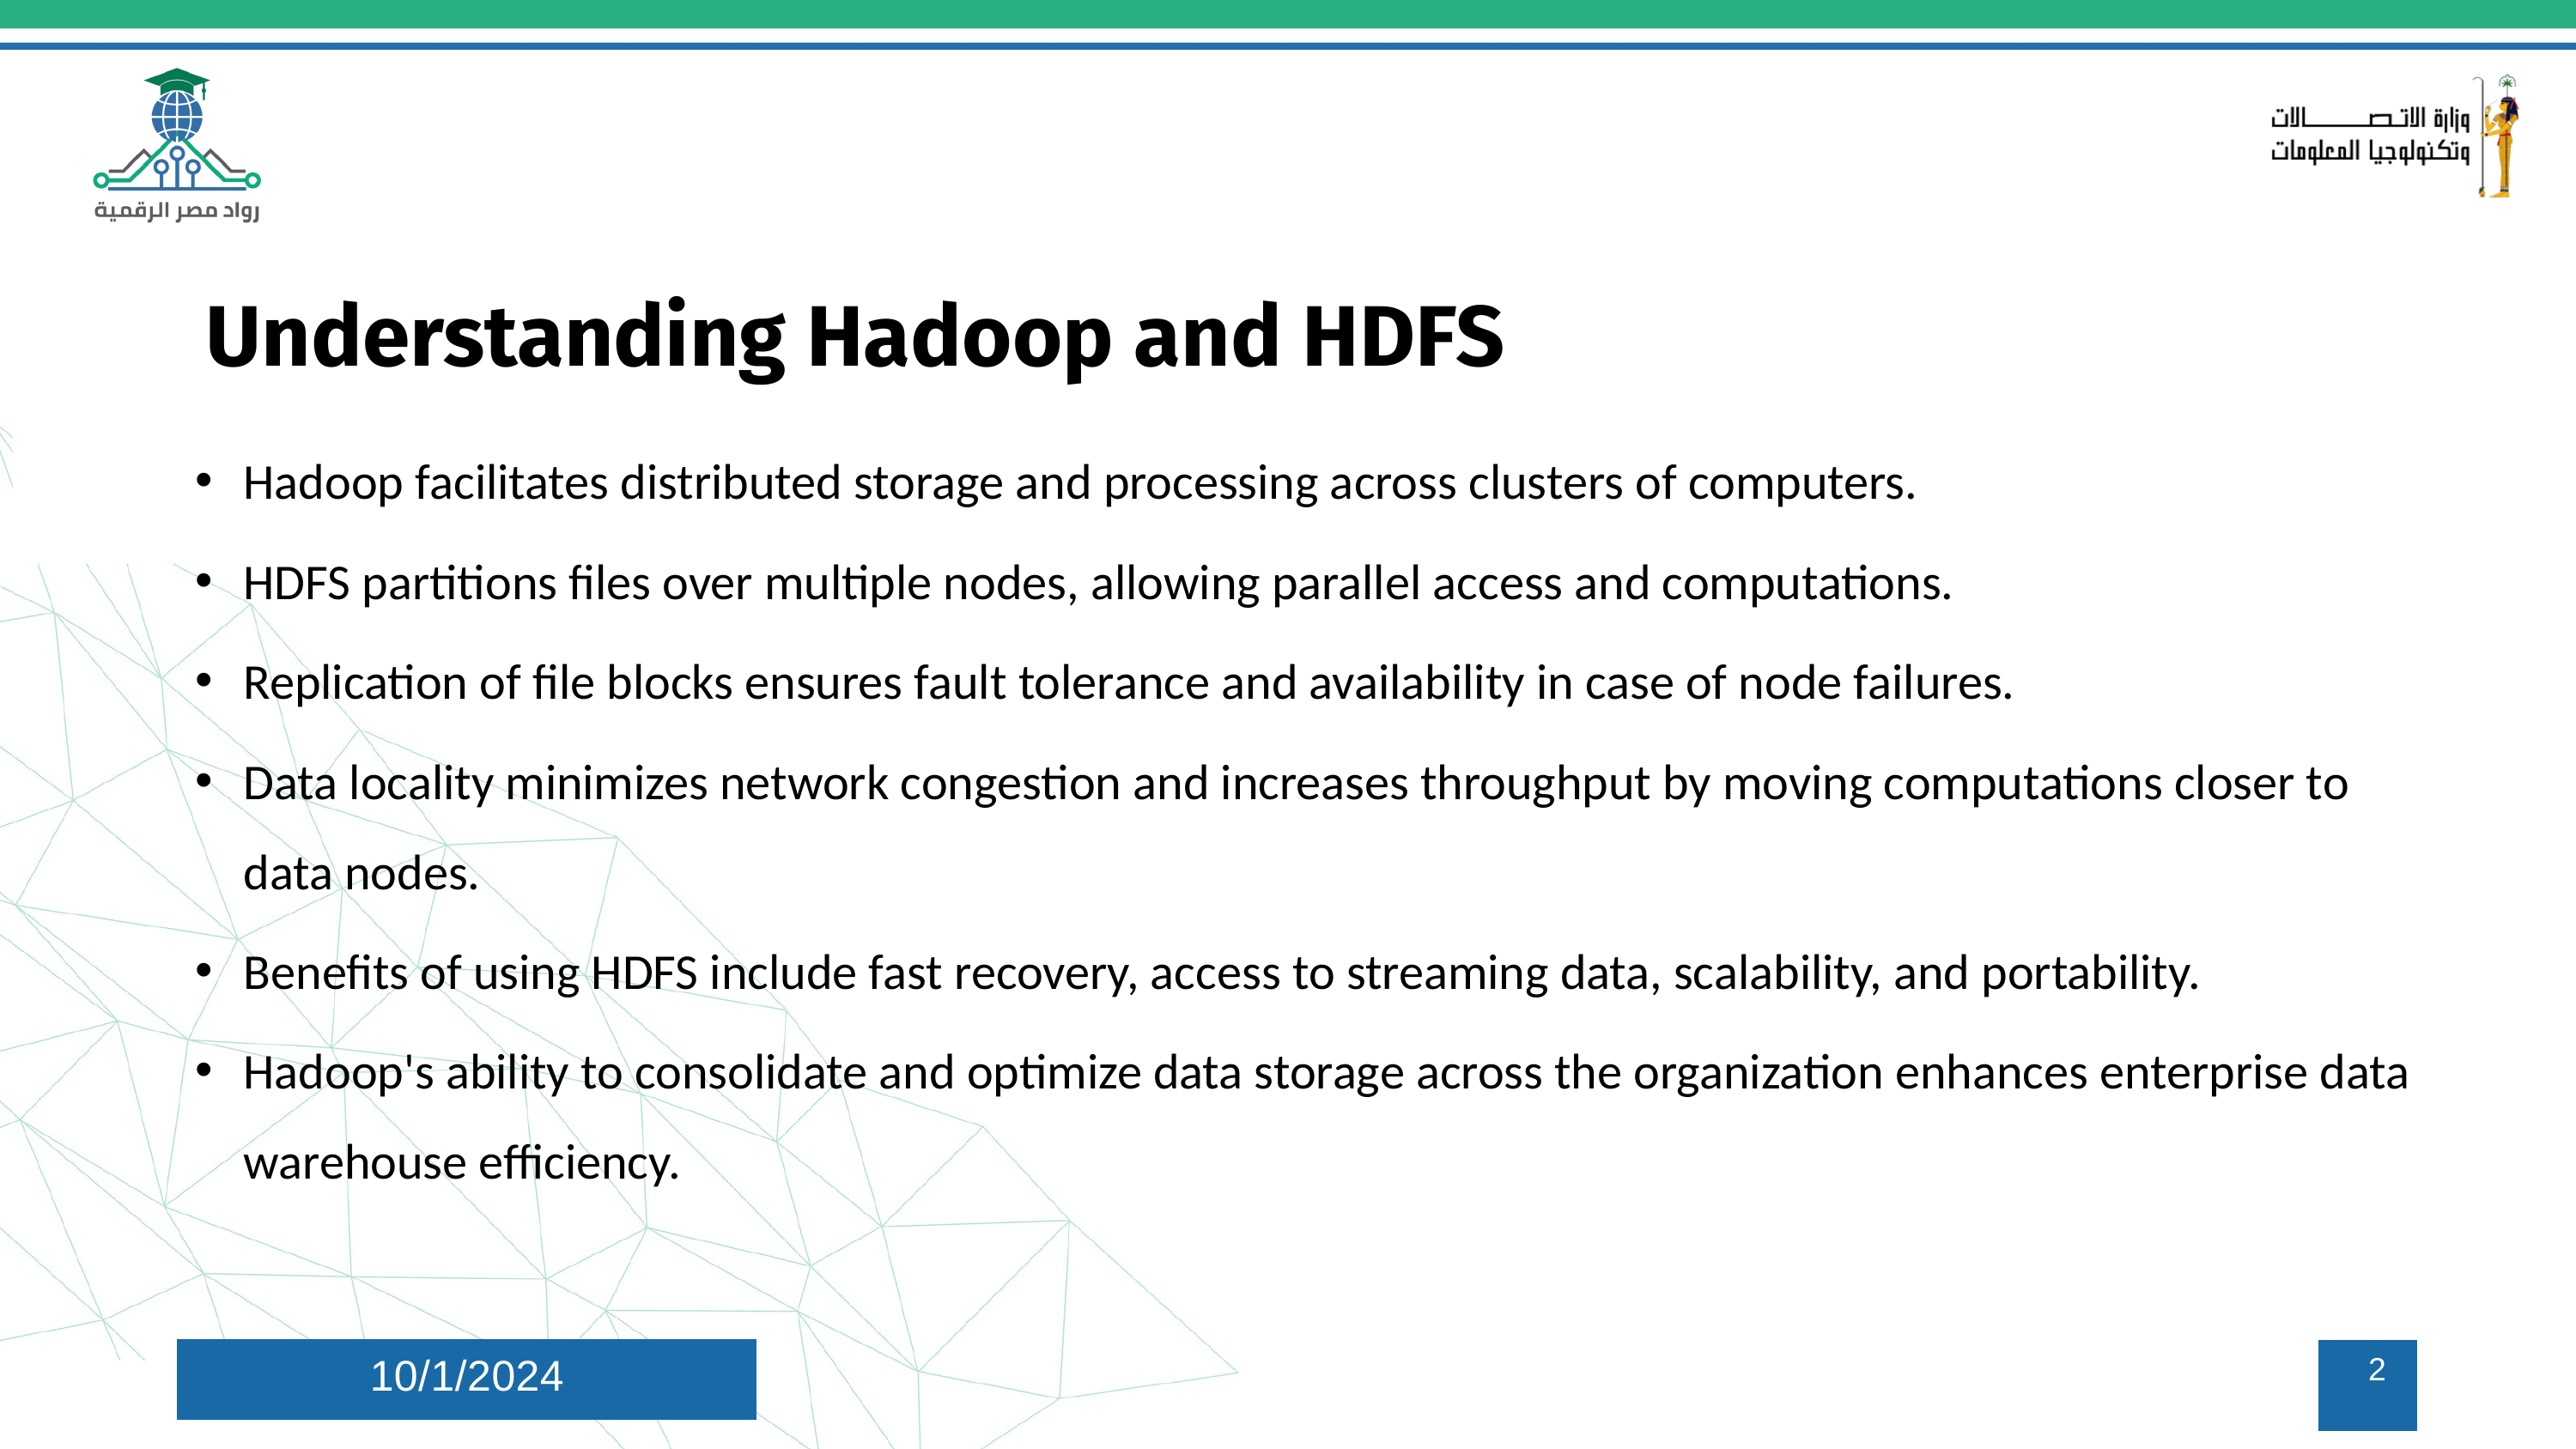

Understanding Hadoop and HDFS
Hadoop facilitates distributed storage and processing across clusters of computers.
HDFS partitions files over multiple nodes, allowing parallel access and computations.
Replication of file blocks ensures fault tolerance and availability in case of node failures.
Data locality minimizes network congestion and increases throughput by moving computations closer to data nodes.
Benefits of using HDFS include fast recovery, access to streaming data, scalability, and portability.
Hadoop's ability to consolidate and optimize data storage across the organization enhances enterprise data warehouse efficiency.